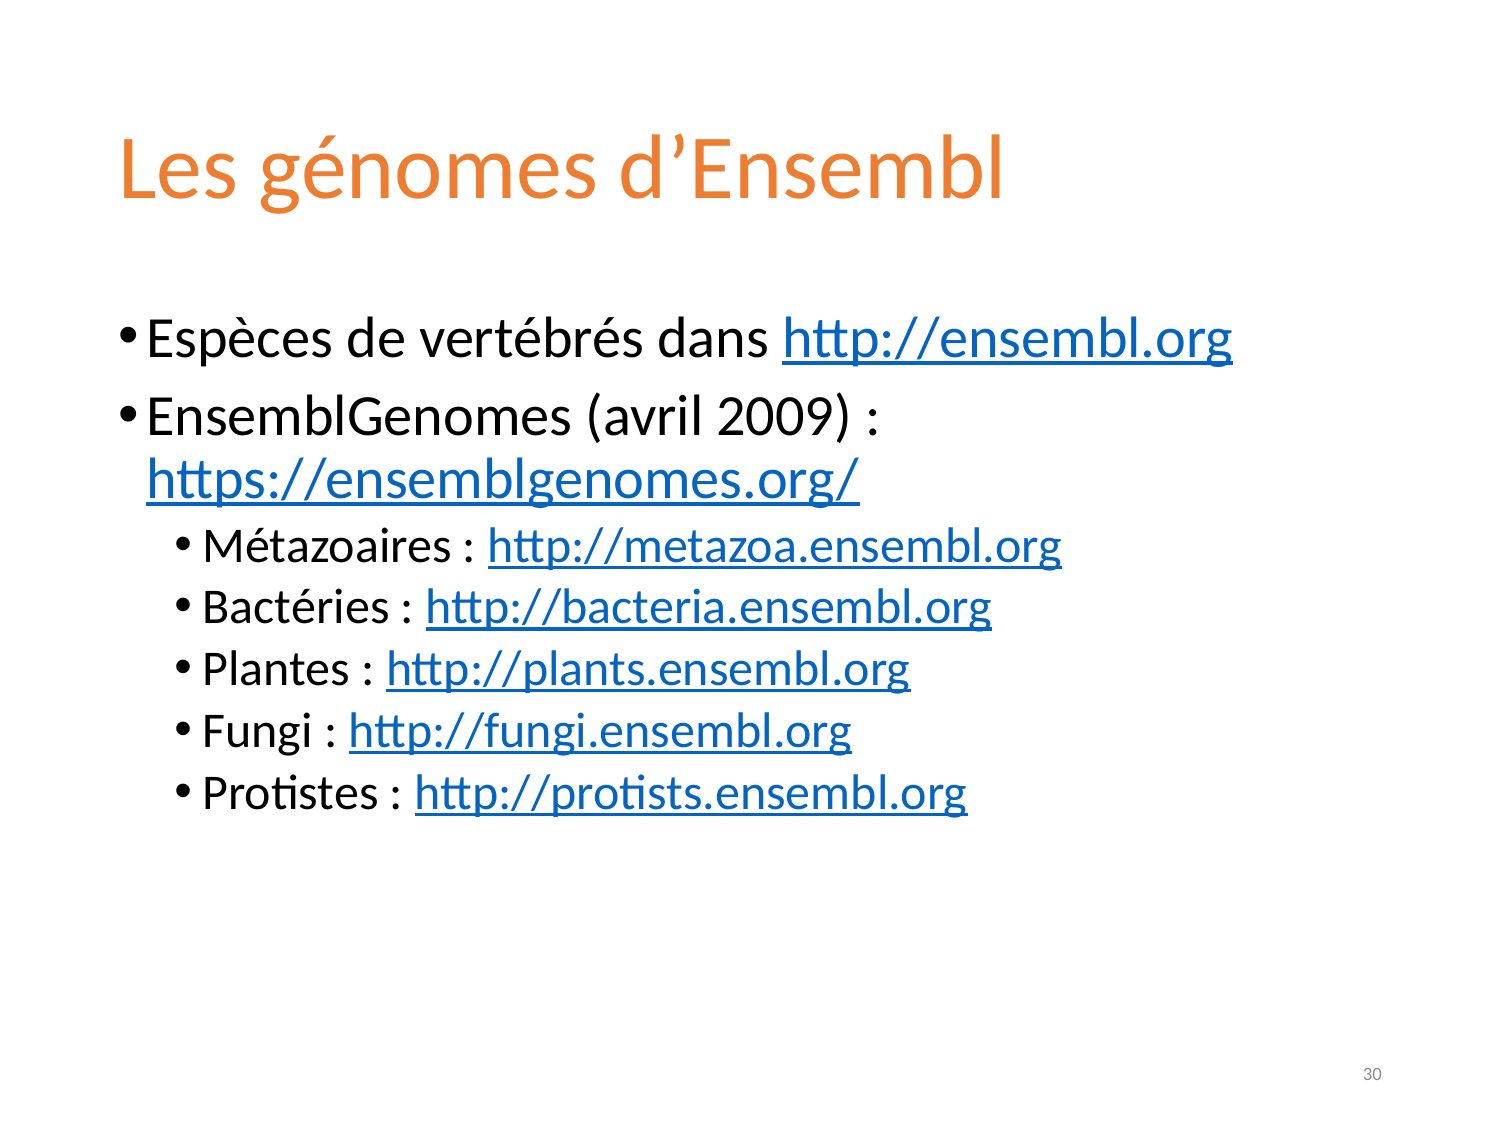

# Les génomes d’Ensembl
Espèces de vertébrés dans http://ensembl.org
EnsemblGenomes (avril 2009) : https://ensemblgenomes.org/
Métazoaires : http://metazoa.ensembl.org
Bactéries : http://bacteria.ensembl.org
Plantes : http://plants.ensembl.org
Fungi : http://fungi.ensembl.org
Protistes : http://protists.ensembl.org

30